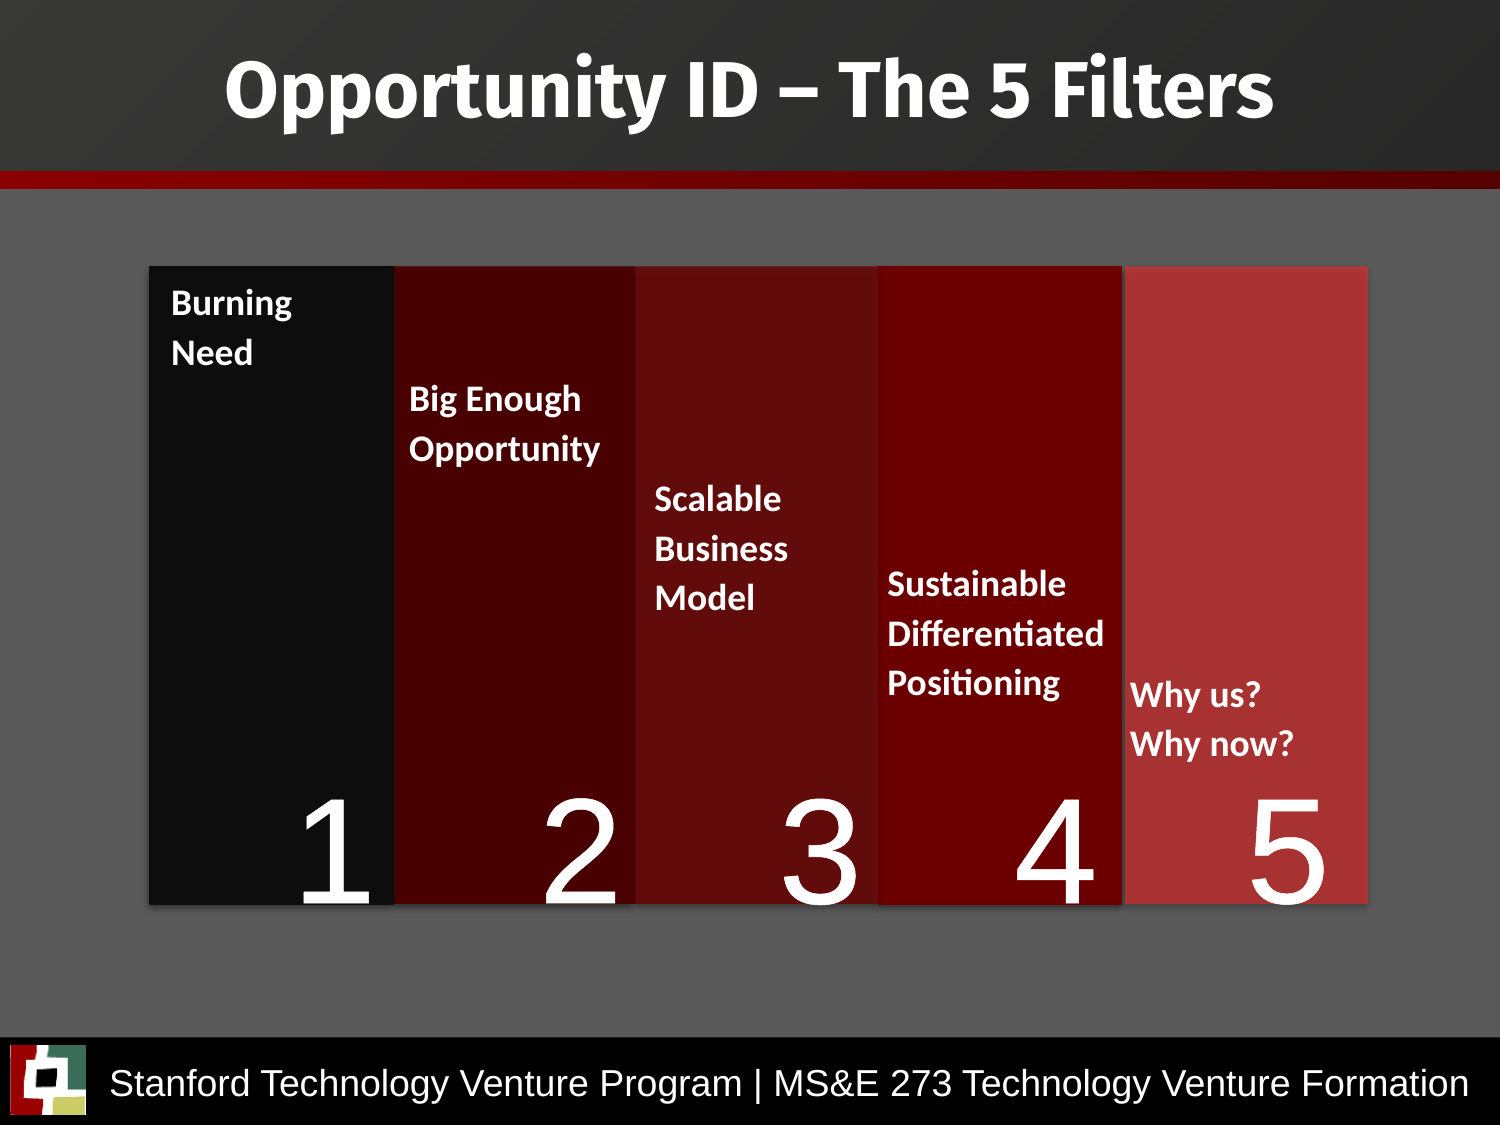

# Opportunity ID – The 5 Filters

Burning
Need

Big Enough
Opportunity

Scalable
Business
Model
Sustainable
Differentiated
Positioning
Why us?
Why now?
1
2
4
5
3